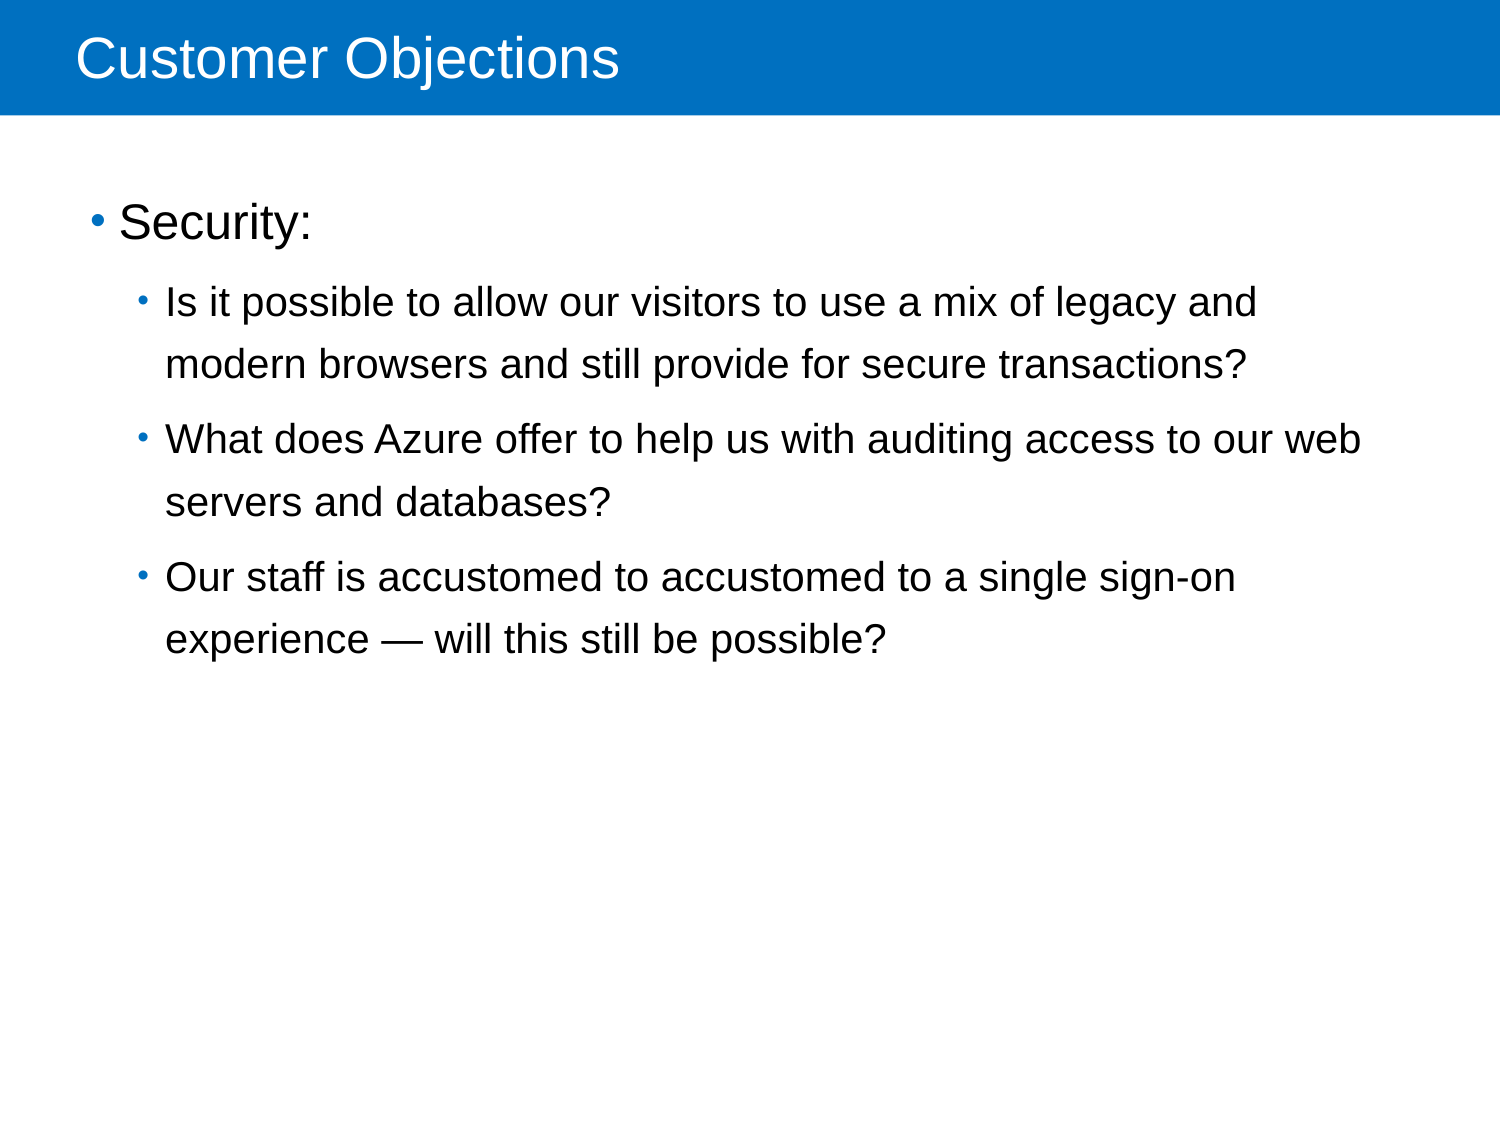

# Customer Objections
Security:
Is it possible to allow our visitors to use a mix of legacy and modern browsers and still provide for secure transactions?
What does Azure offer to help us with auditing access to our web servers and databases?
Our staff is accustomed to accustomed to a single sign-on experience — will this still be possible?